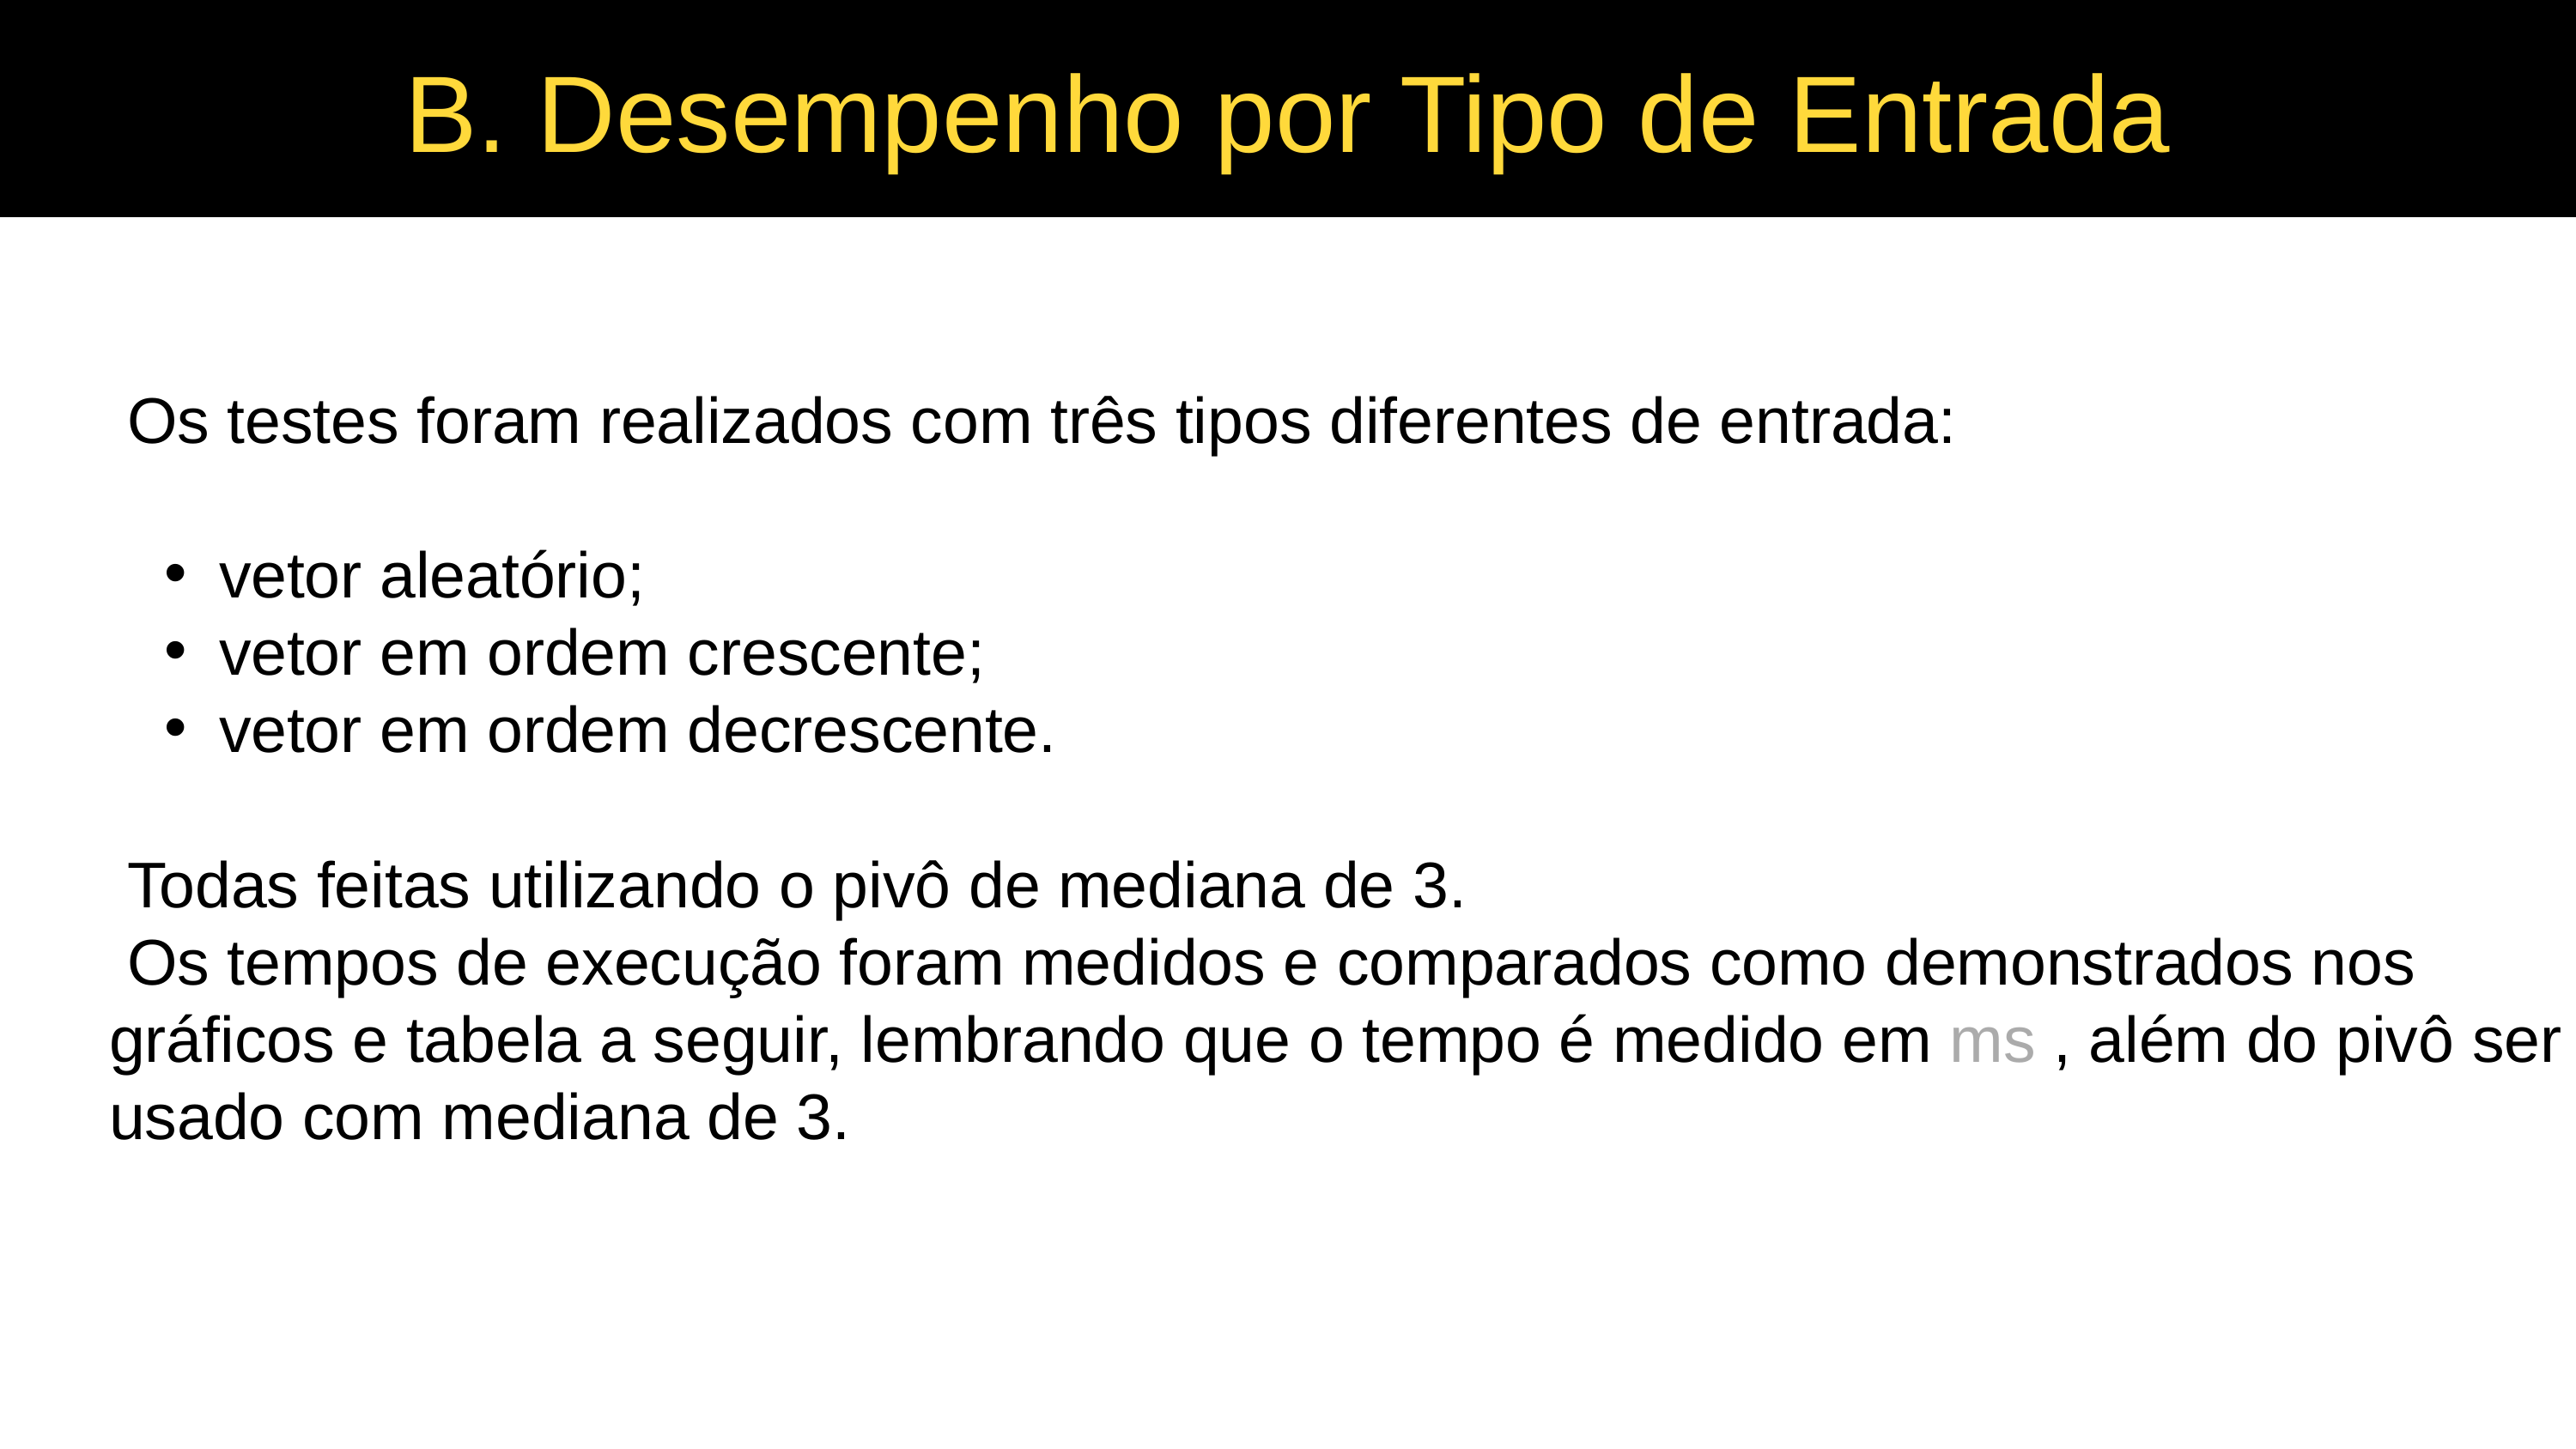

B. Desempenho por Tipo de Entrada
 Os testes foram realizados com três tipos diferentes de entrada:

vetor aleatório;
vetor em ordem crescente;
vetor em ordem decrescente.

 Todas feitas utilizando o pivô de mediana de 3.
 Os tempos de execução foram medidos e comparados como demonstrados nos gráficos e tabela a seguir, lembrando que o tempo é medido em ms , além do pivô ser usado com mediana de 3.